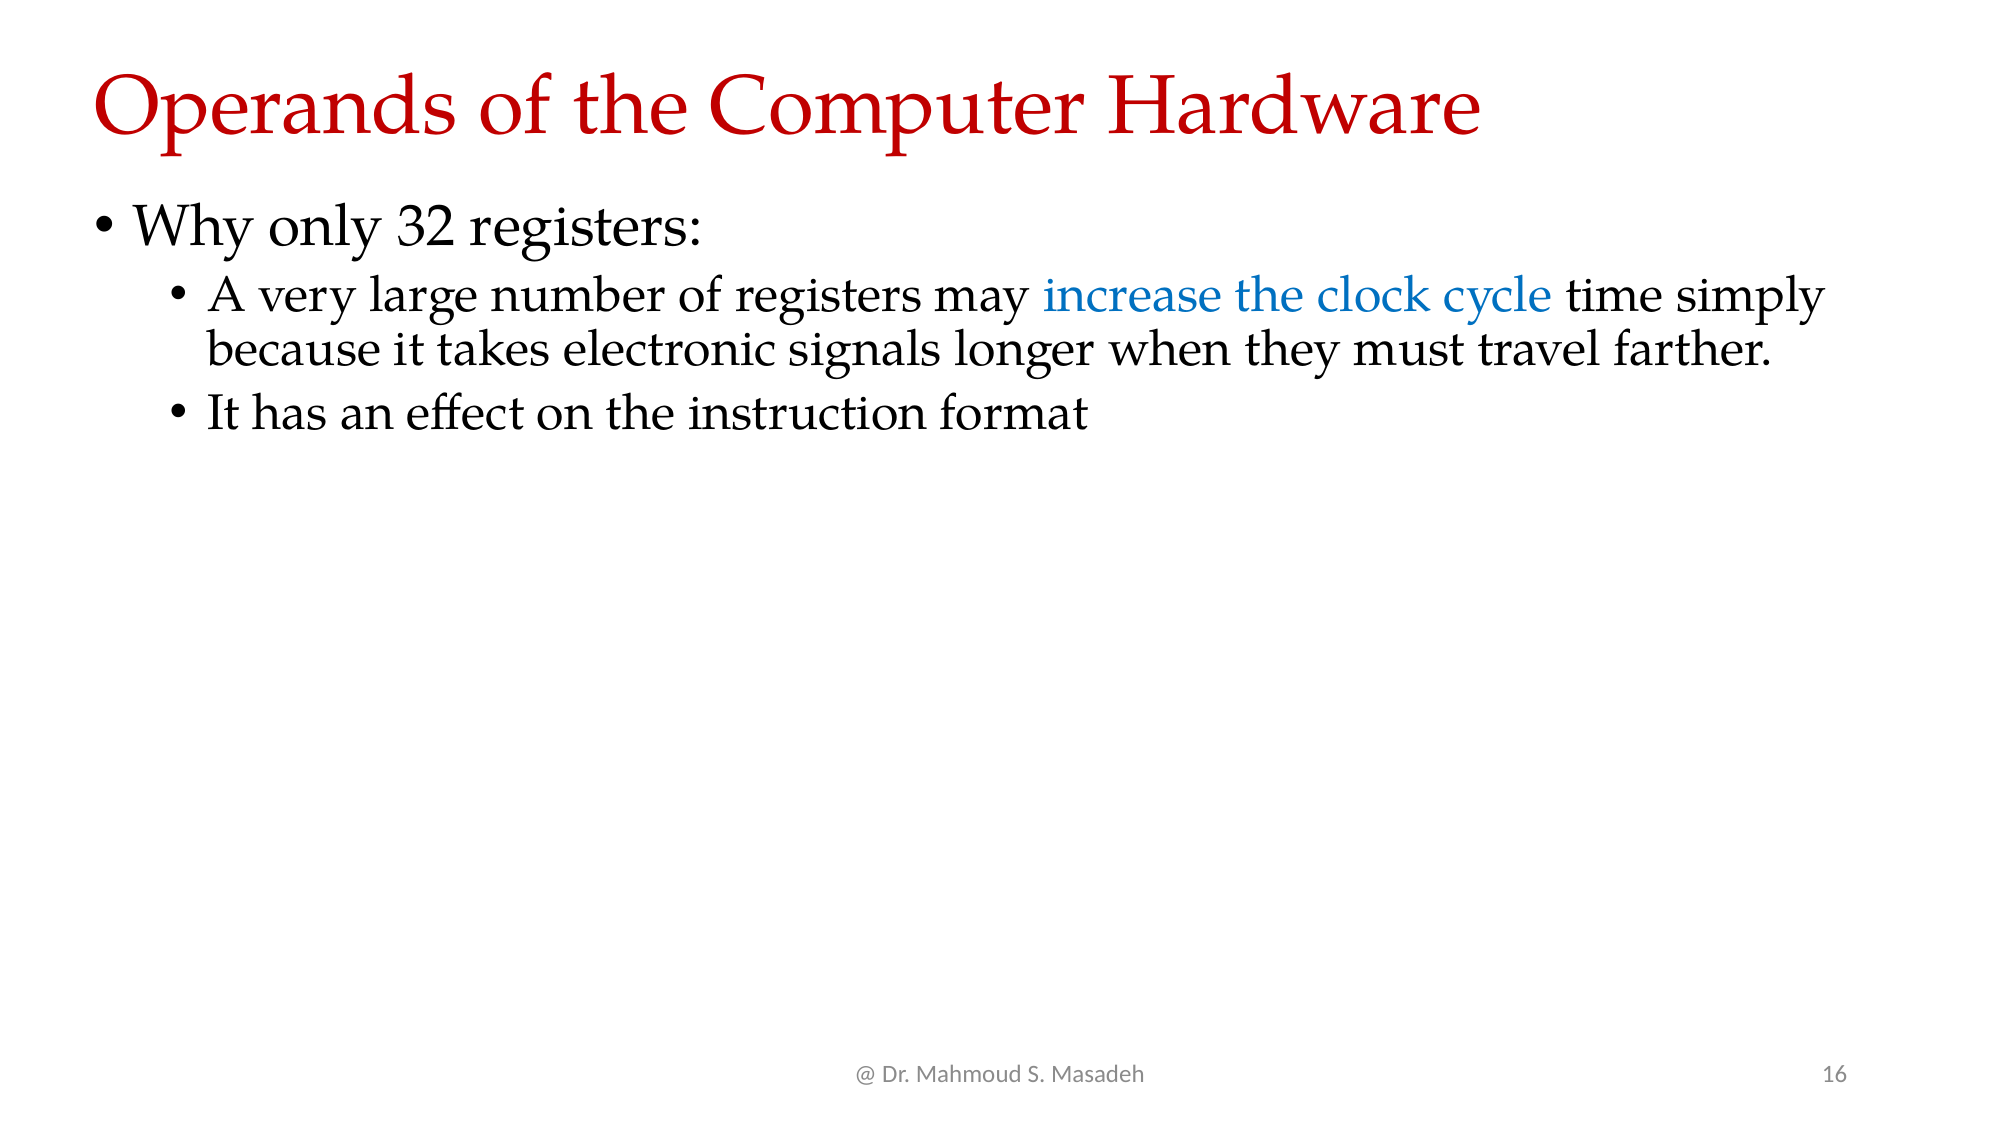

# Operands of the Computer Hardware
Why only 32 registers:
A very large number of registers may increase the clock cycle time simply because it takes electronic signals longer when they must travel farther.
It has an effect on the instruction format

@ Dr. Mahmoud S. Masadeh
16